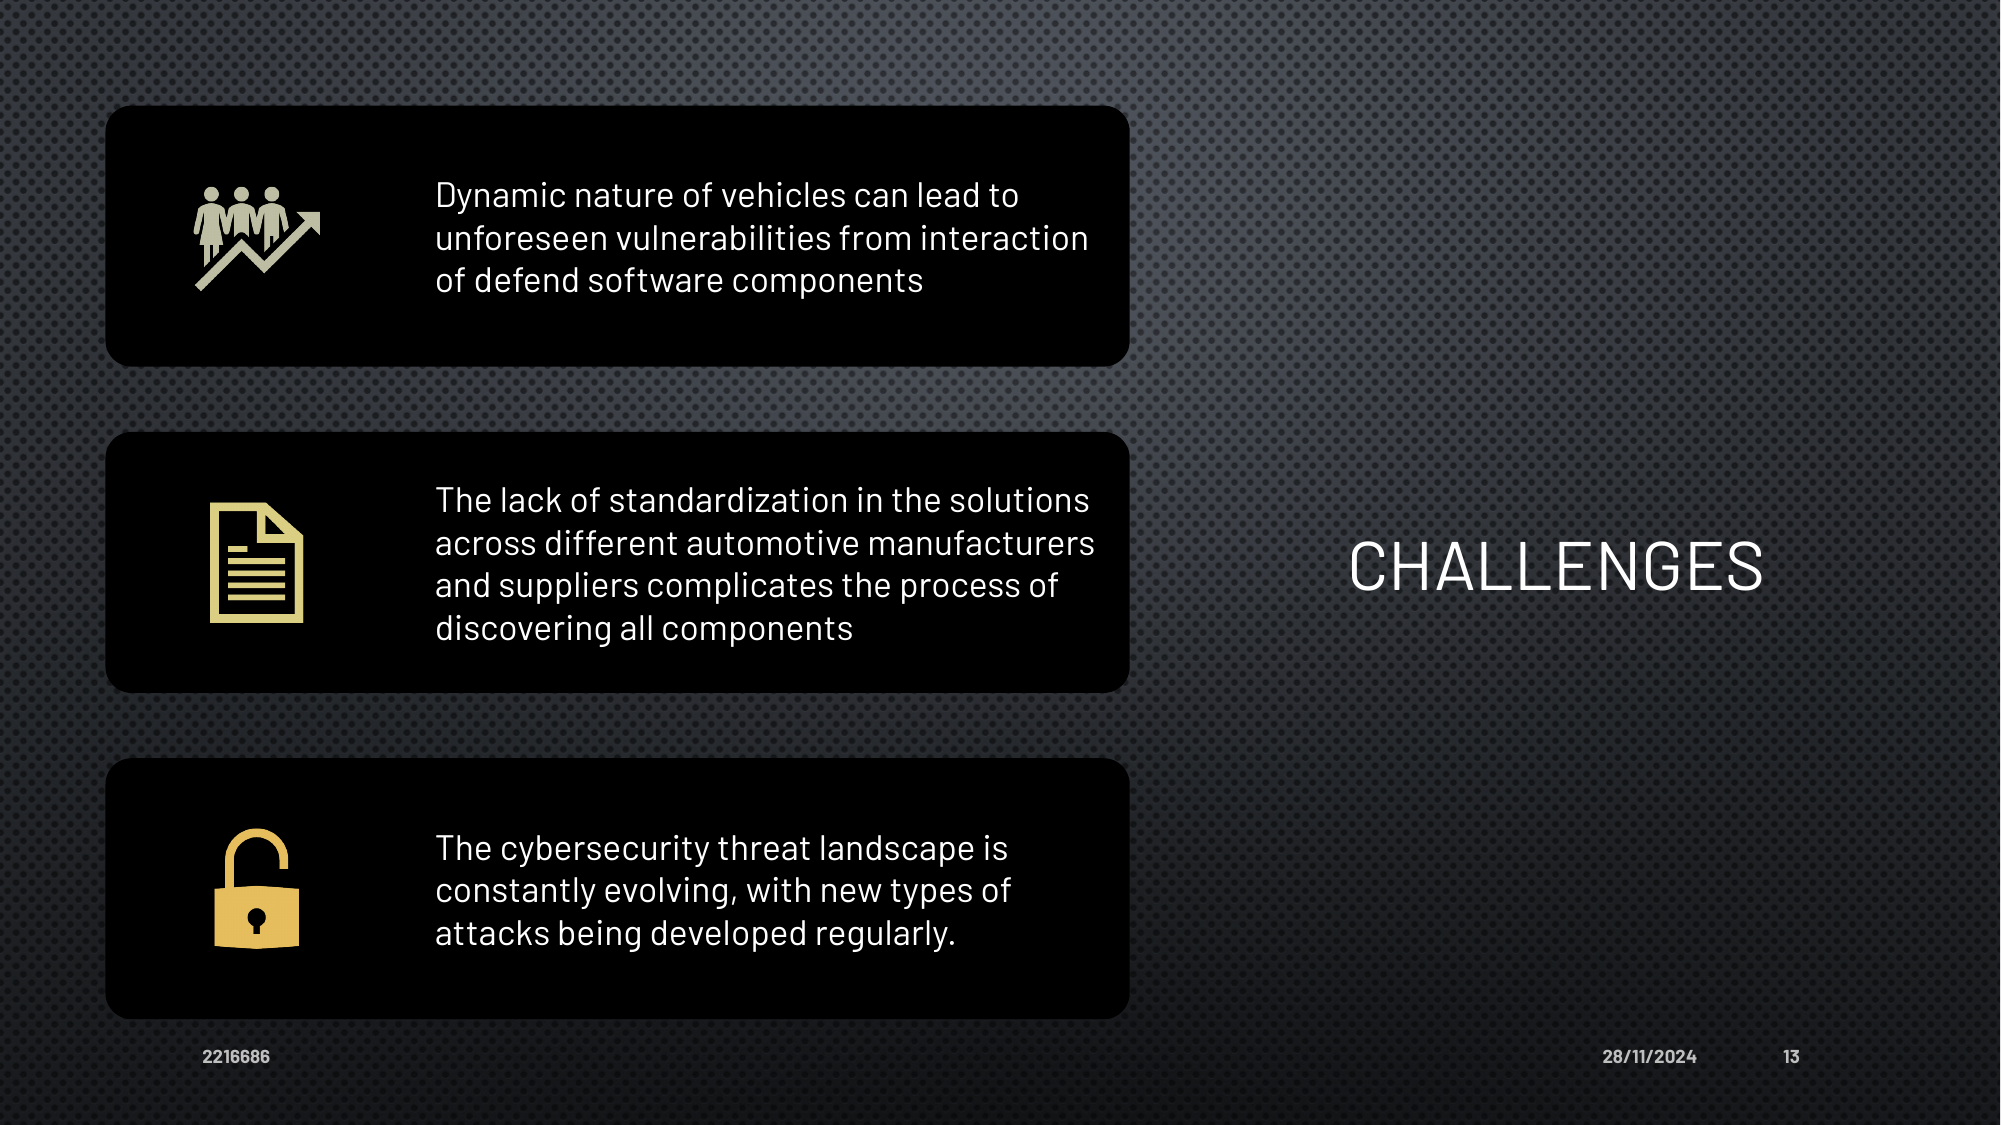

# Challenges
Dynamic nature of vehicles can lead to unforeseen vulnerabilities from interaction of defend software components
The lack of standardization in the solutions across different automotive manufacturers and suppliers complicates the process of discovering all components
The cybersecurity threat landscape is constantly evolving, with new types of attacks being developed regularly.
2216686
28/11/2024
13